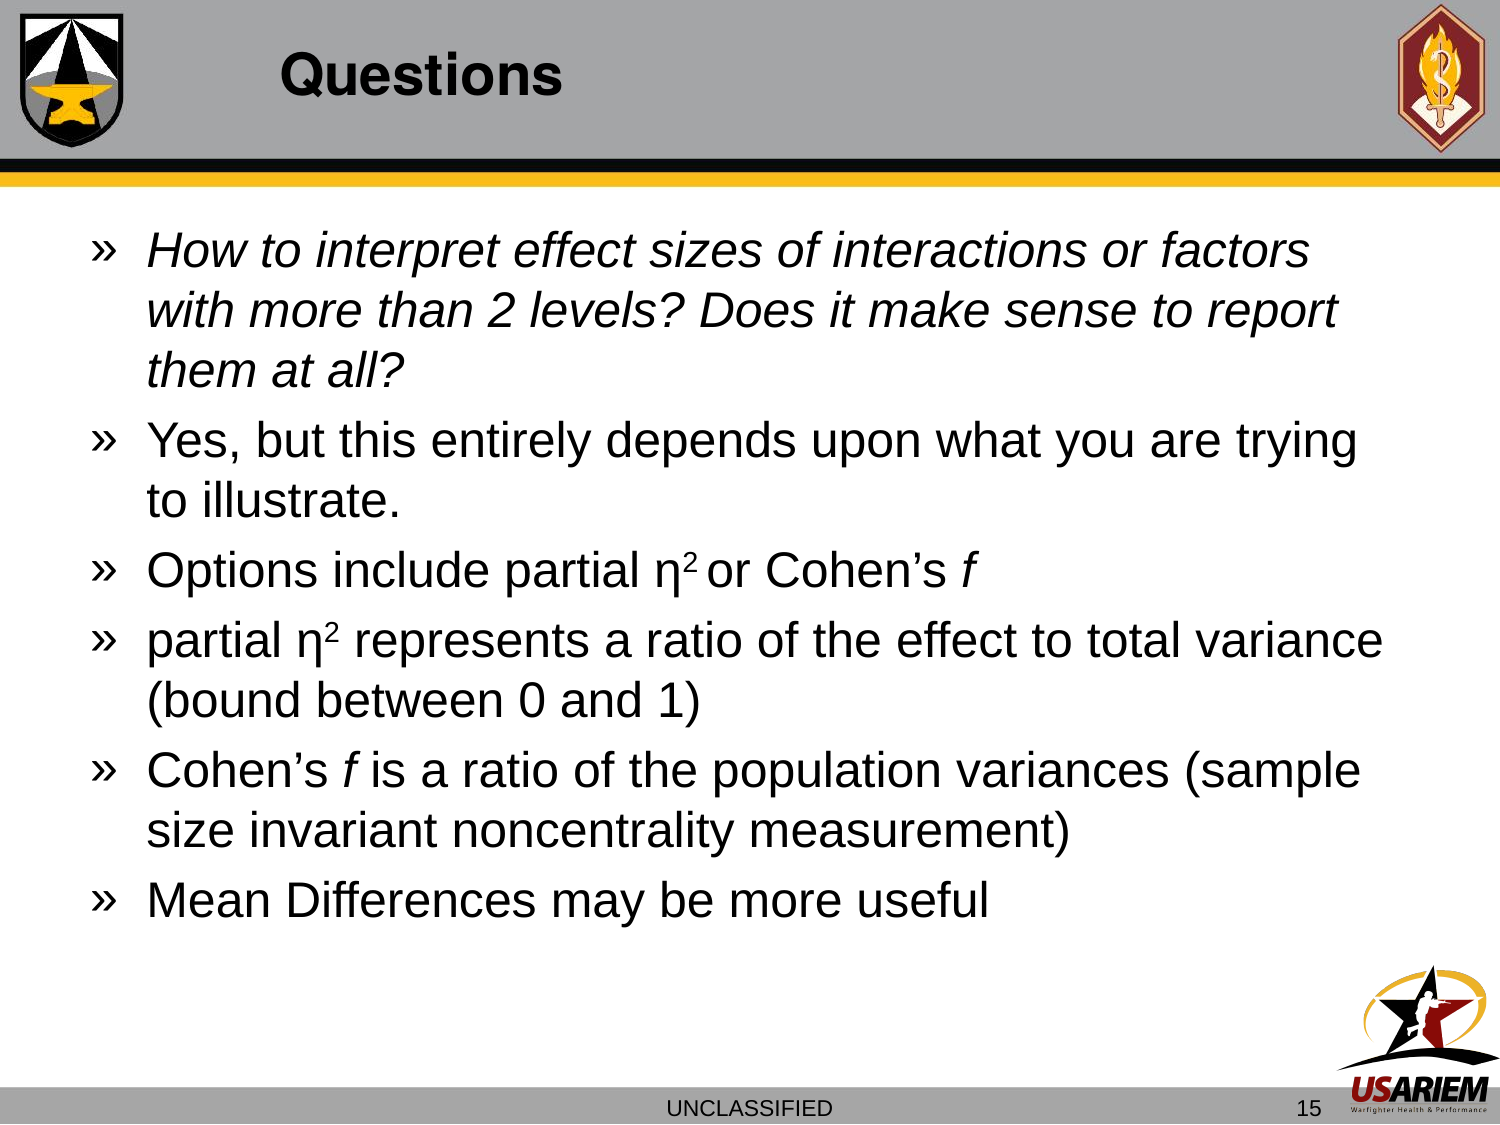

# Questions
How to interpret effect sizes of interactions or factors with more than 2 levels? Does it make sense to report them at all?
Yes, but this entirely depends upon what you are trying to illustrate.
Options include partial η2 or Cohen’s f
partial η2 represents a ratio of the effect to total variance (bound between 0 and 1)
Cohen’s f is a ratio of the population variances (sample size invariant noncentrality measurement)
Mean Differences may be more useful
UNCLASSIFIED
15